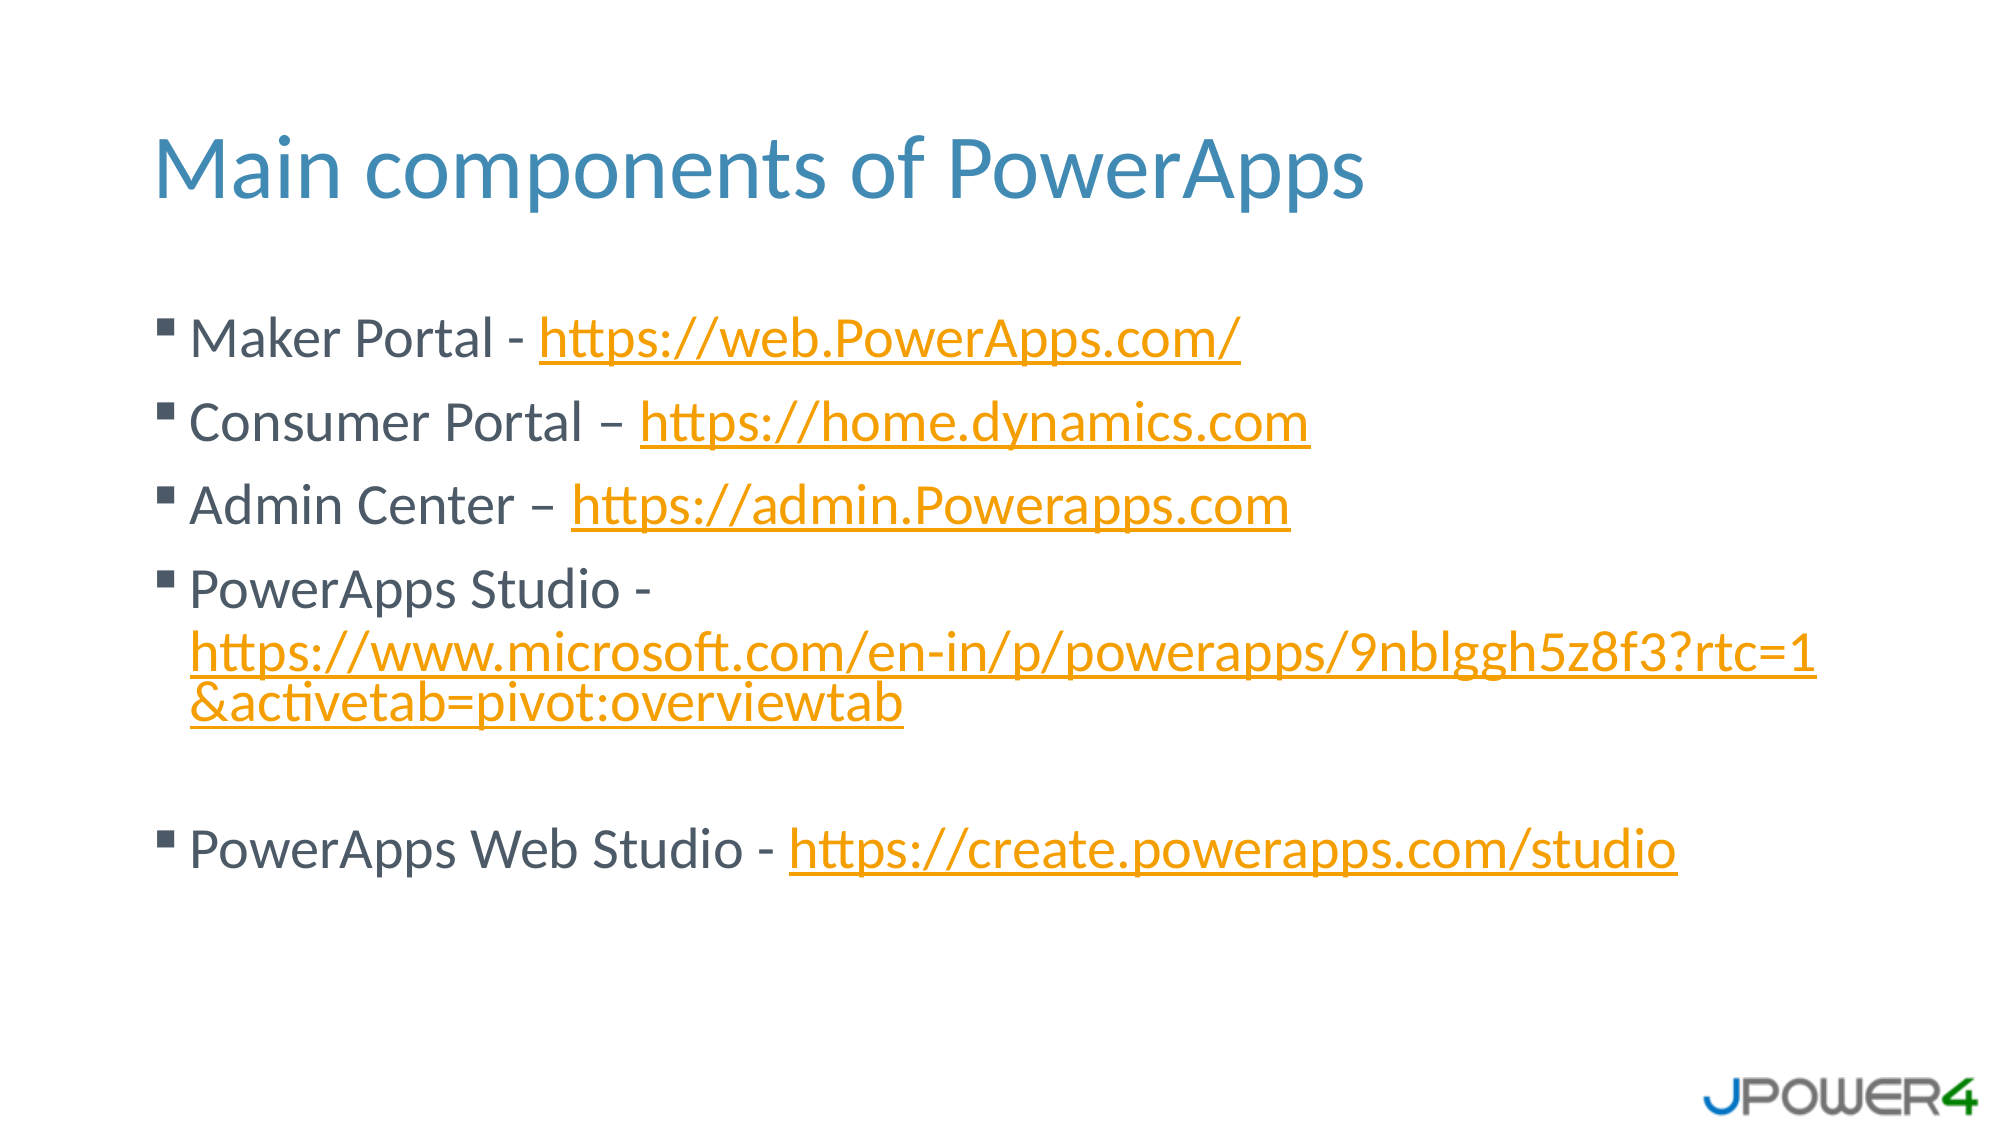

# Main components of PowerApps
Maker Portal - https://web.PowerApps.com/
Consumer Portal – https://home.dynamics.com
Admin Center – https://admin.Powerapps.com
PowerApps Studio - https://www.microsoft.com/en-in/p/powerapps/9nblggh5z8f3?rtc=1&activetab=pivot:overviewtab
PowerApps Web Studio - https://create.powerapps.com/studio